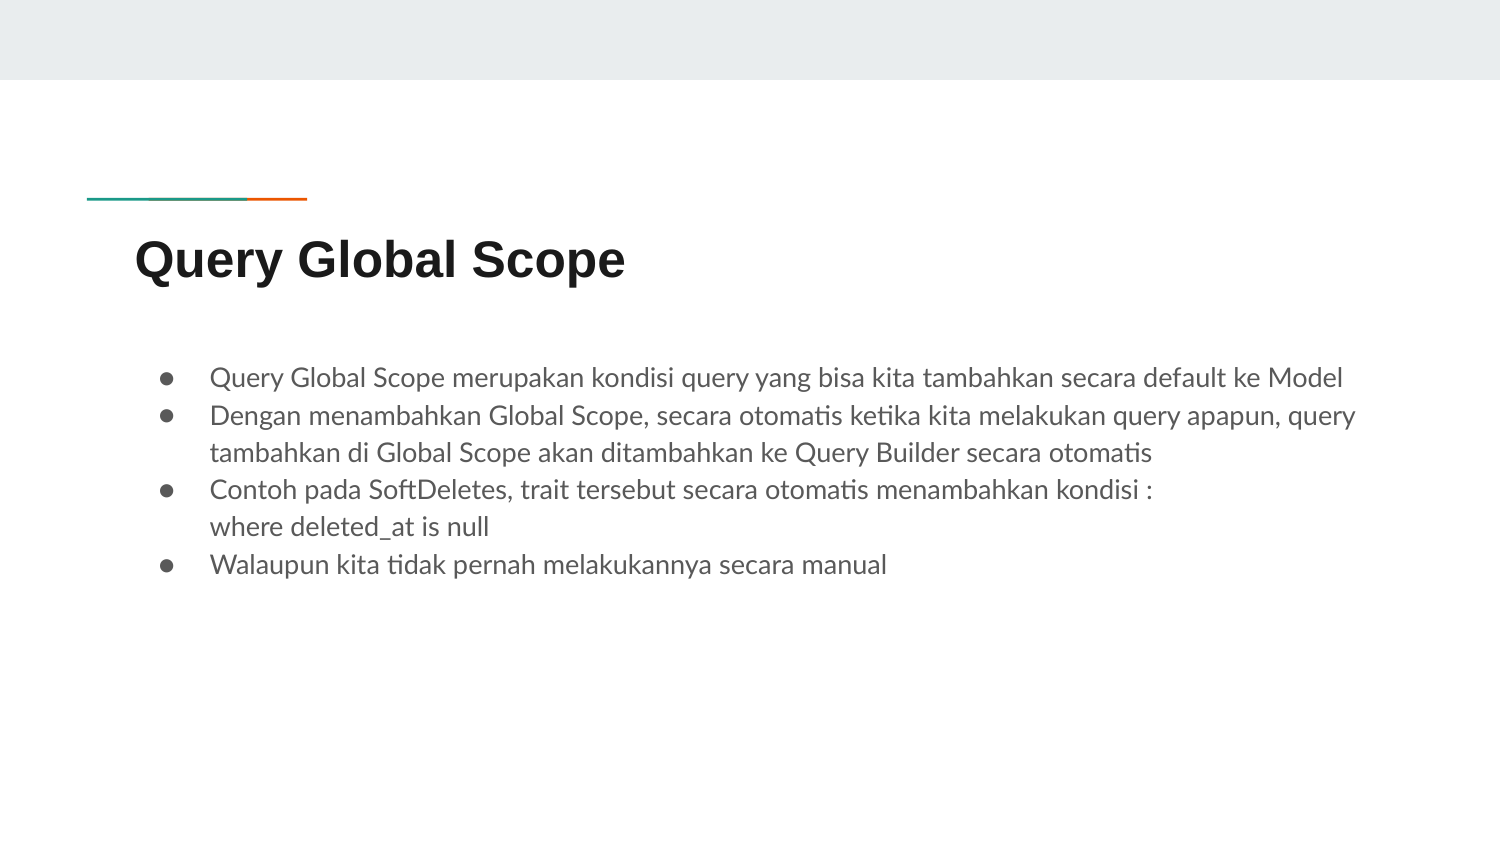

# Query Global Scope
Query Global Scope merupakan kondisi query yang bisa kita tambahkan secara default ke Model
Dengan menambahkan Global Scope, secara otomatis ketika kita melakukan query apapun, query tambahkan di Global Scope akan ditambahkan ke Query Builder secara otomatis
Contoh pada SoftDeletes, trait tersebut secara otomatis menambahkan kondisi :
where deleted_at is null
Walaupun kita tidak pernah melakukannya secara manual